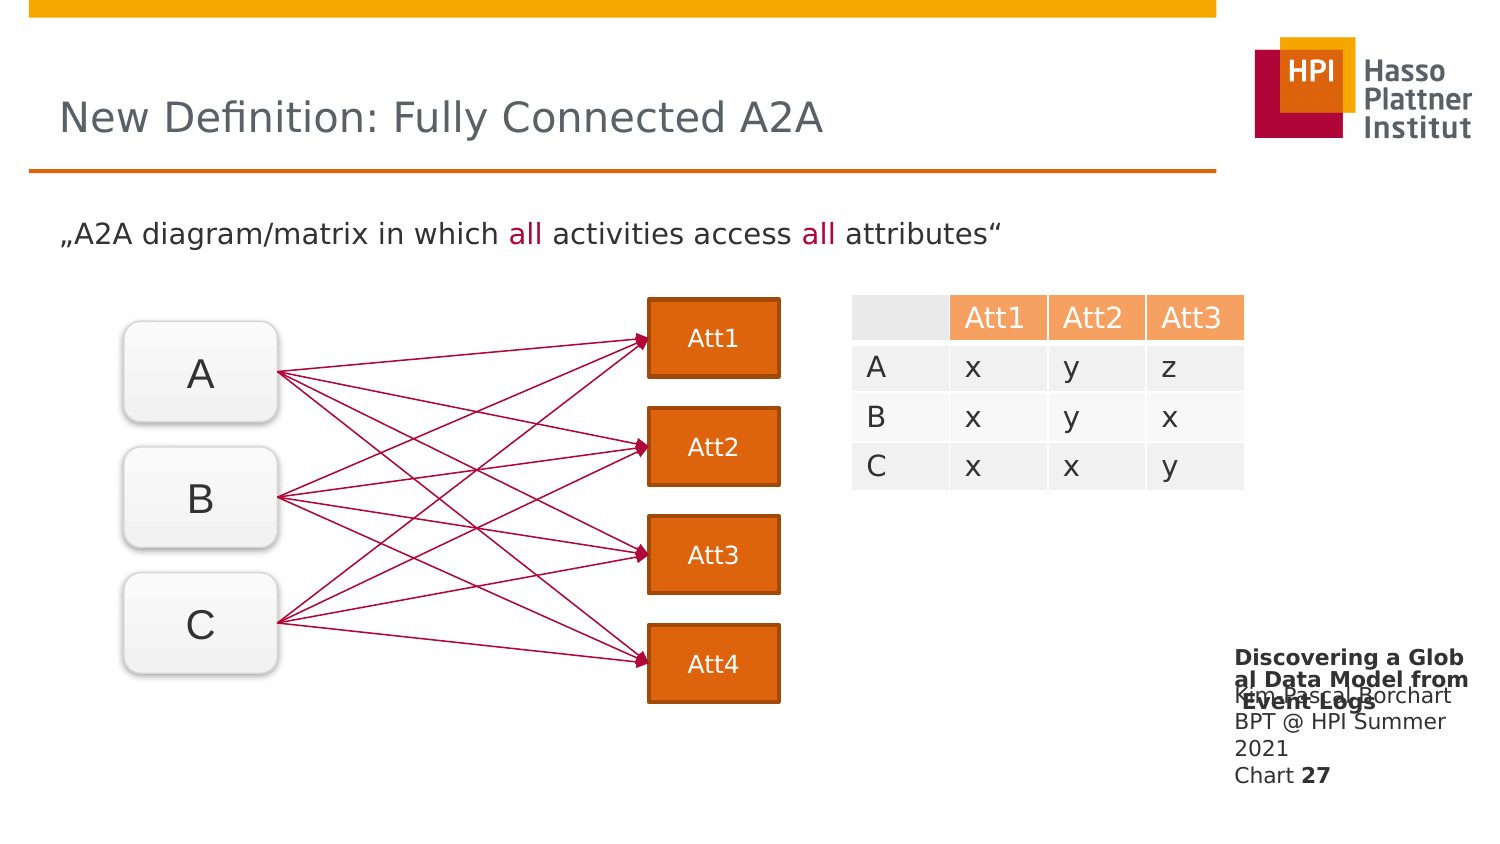

# New Definition: Fully Connected A2A
„A2A diagram/matrix in which all activities access all attributes“
|  | Att1 | Att2 | Att3 |
| --- | --- | --- | --- |
| A | x | y | z |
| B | x | y | x |
| C | x | x | y |
Att1
A
Att2
B
Att3
C
Discovering a Global Data Model from Event Logs
Att4
Kim-Pascal Borchart BPT @ HPI Summer 2021
Chart 27